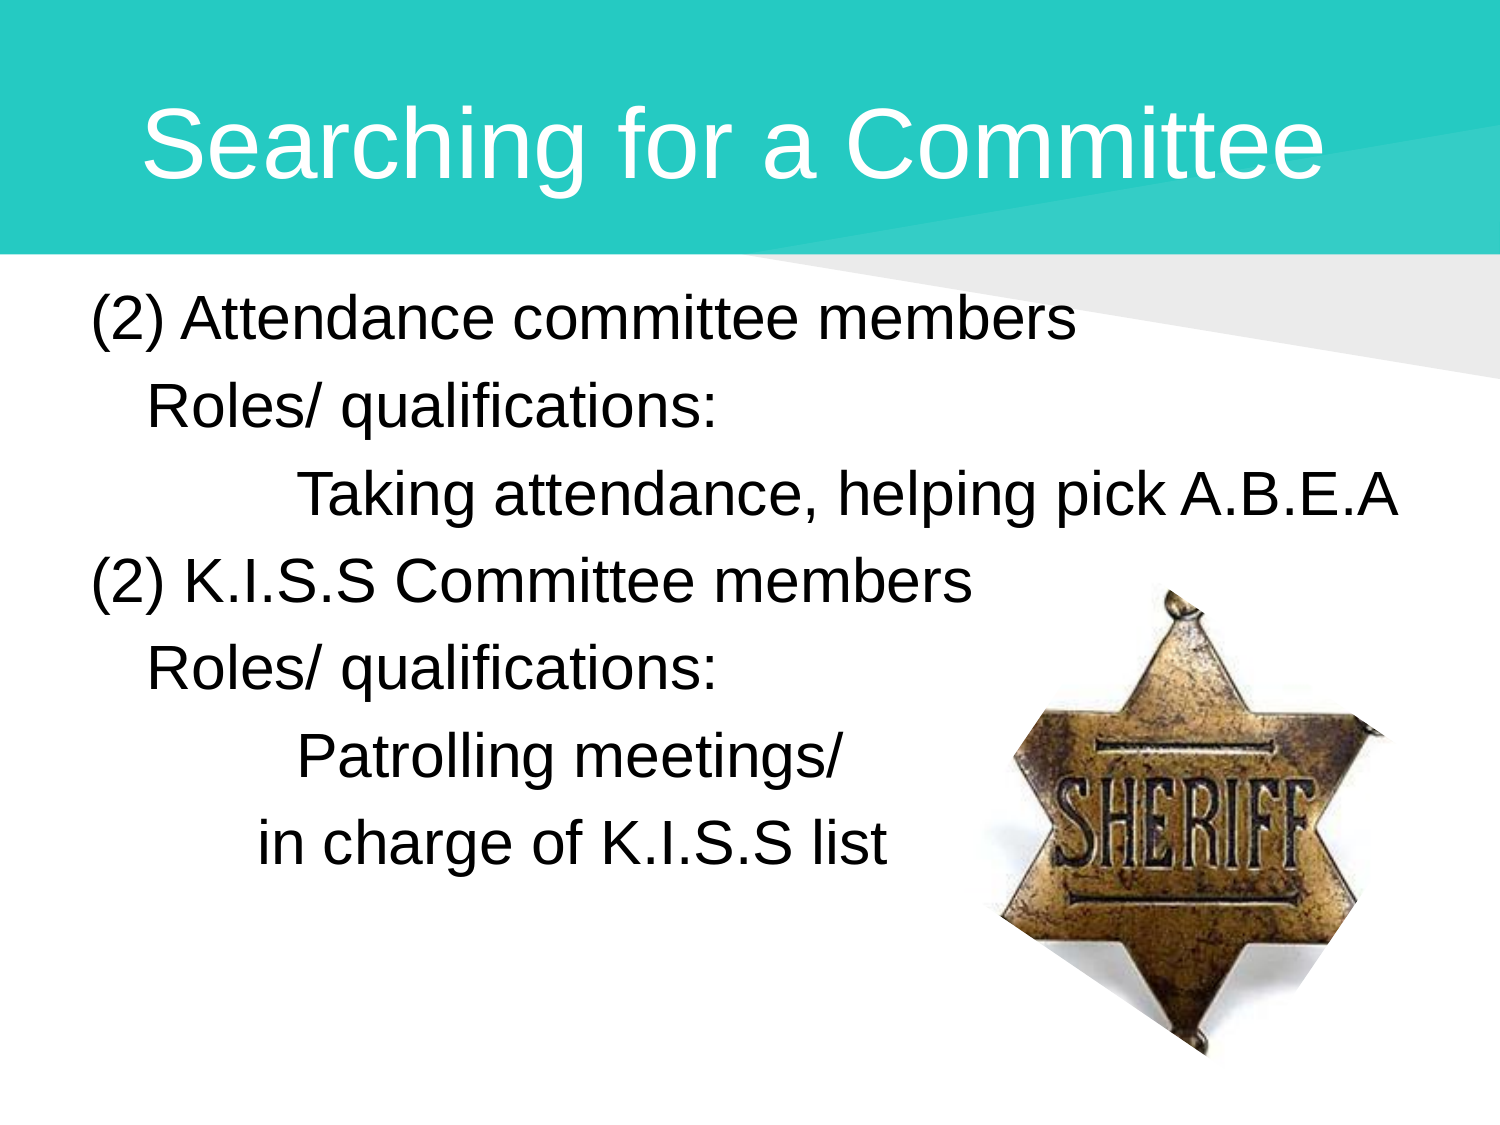

# Searching for a Committee
(2) Attendance committee members
	Roles/ qualifications:
		Taking attendance, helping pick A.B.E.A
(2) K.I.S.S Committee members
	Roles/ qualifications:
		Patrolling meetings/
 in charge of K.I.S.S list